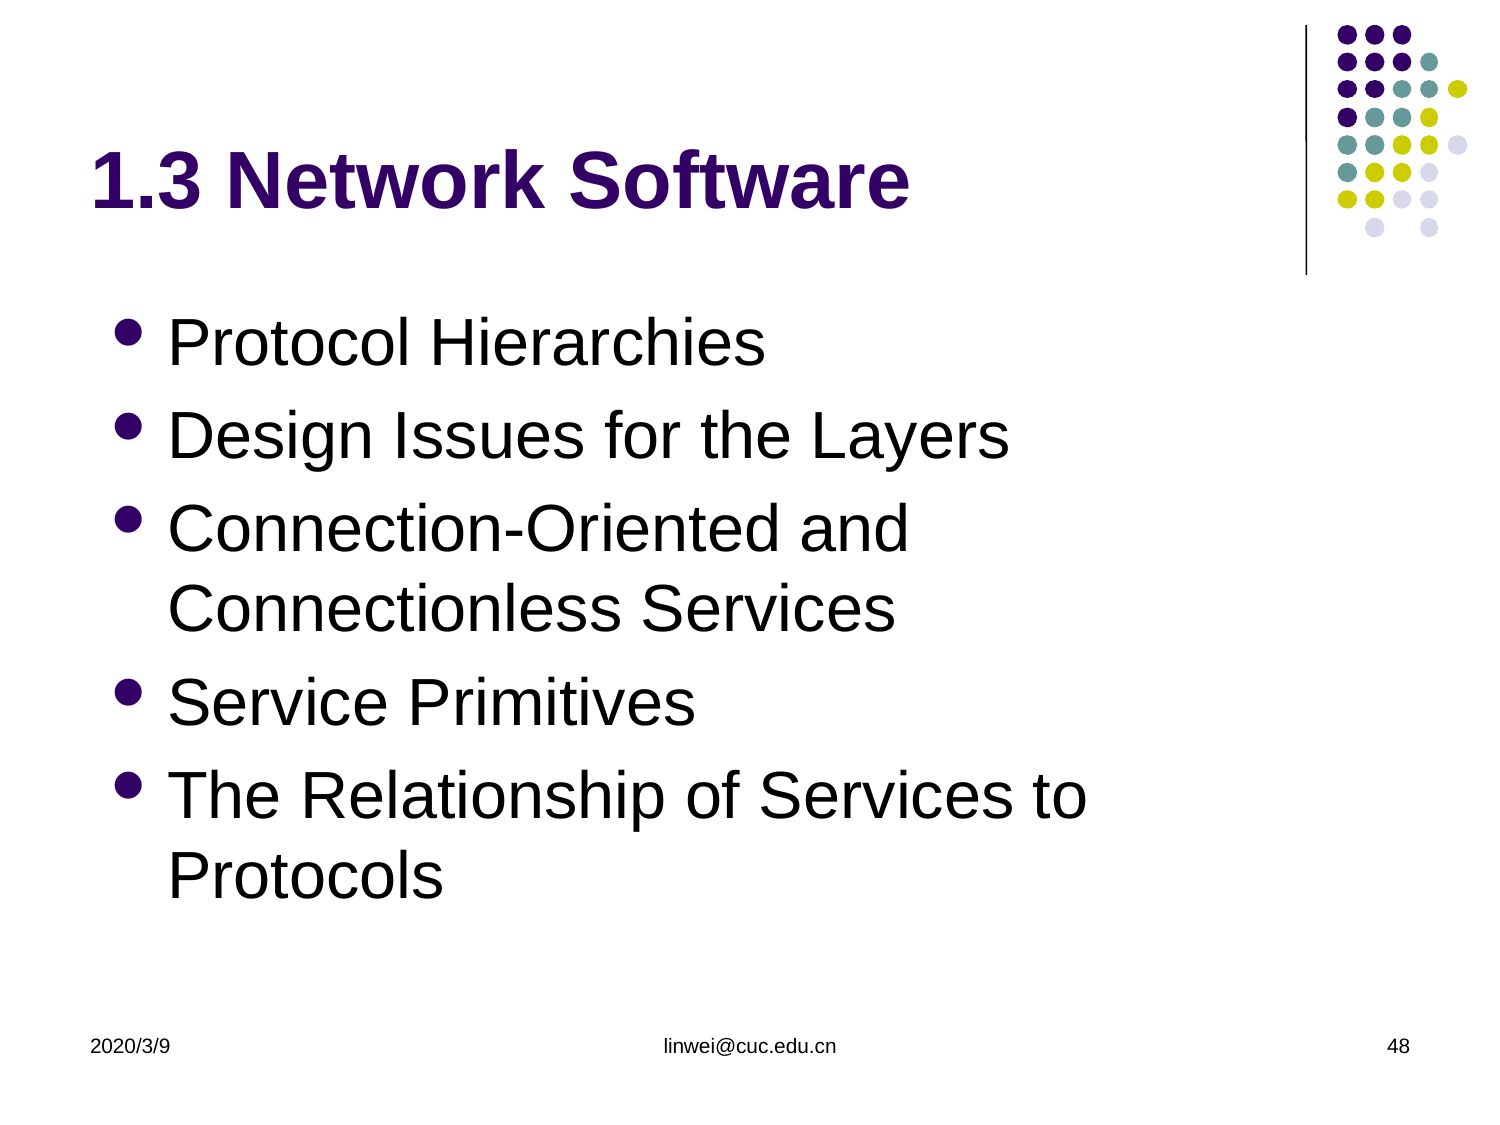

# 1.3 Network Software
Protocol Hierarchies
Design Issues for the Layers
Connection-Oriented and Connectionless Services
Service Primitives
The Relationship of Services to Protocols
2020/3/9
linwei@cuc.edu.cn
48